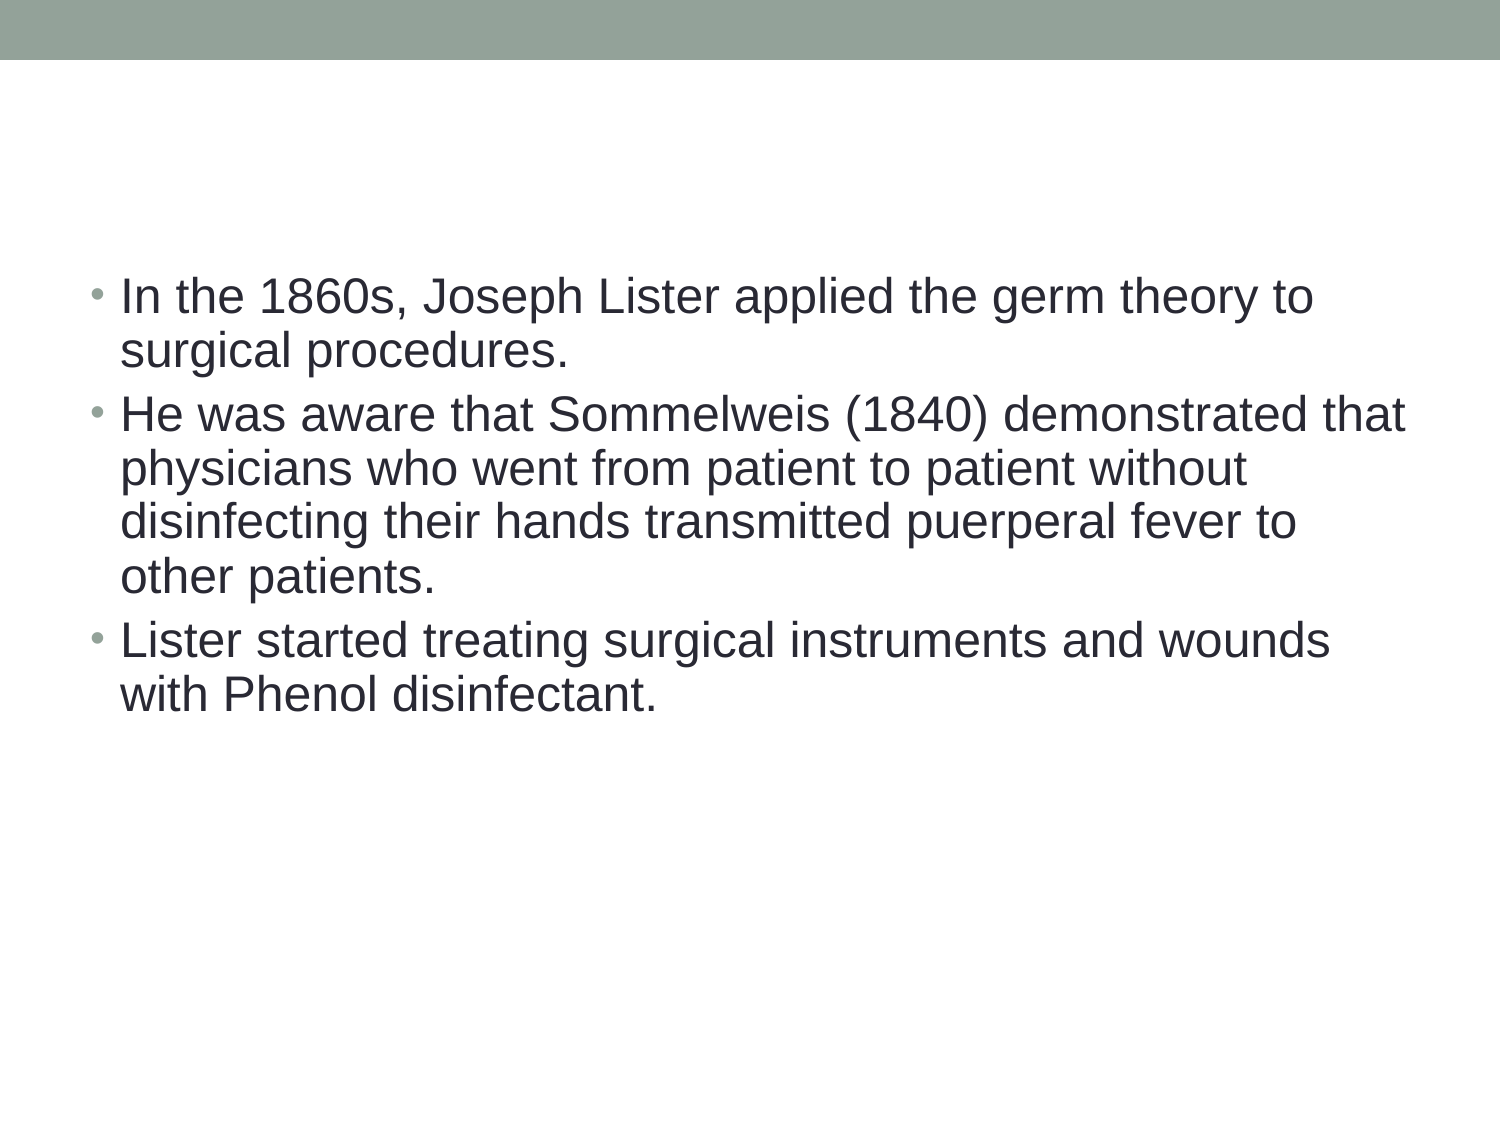

#
In the 1860s, Joseph Lister applied the germ theory to surgical procedures.
He was aware that Sommelweis (1840) demonstrated that physicians who went from patient to patient without disinfecting their hands transmitted puerperal fever to other patients.
Lister started treating surgical instruments and wounds with Phenol disinfectant.